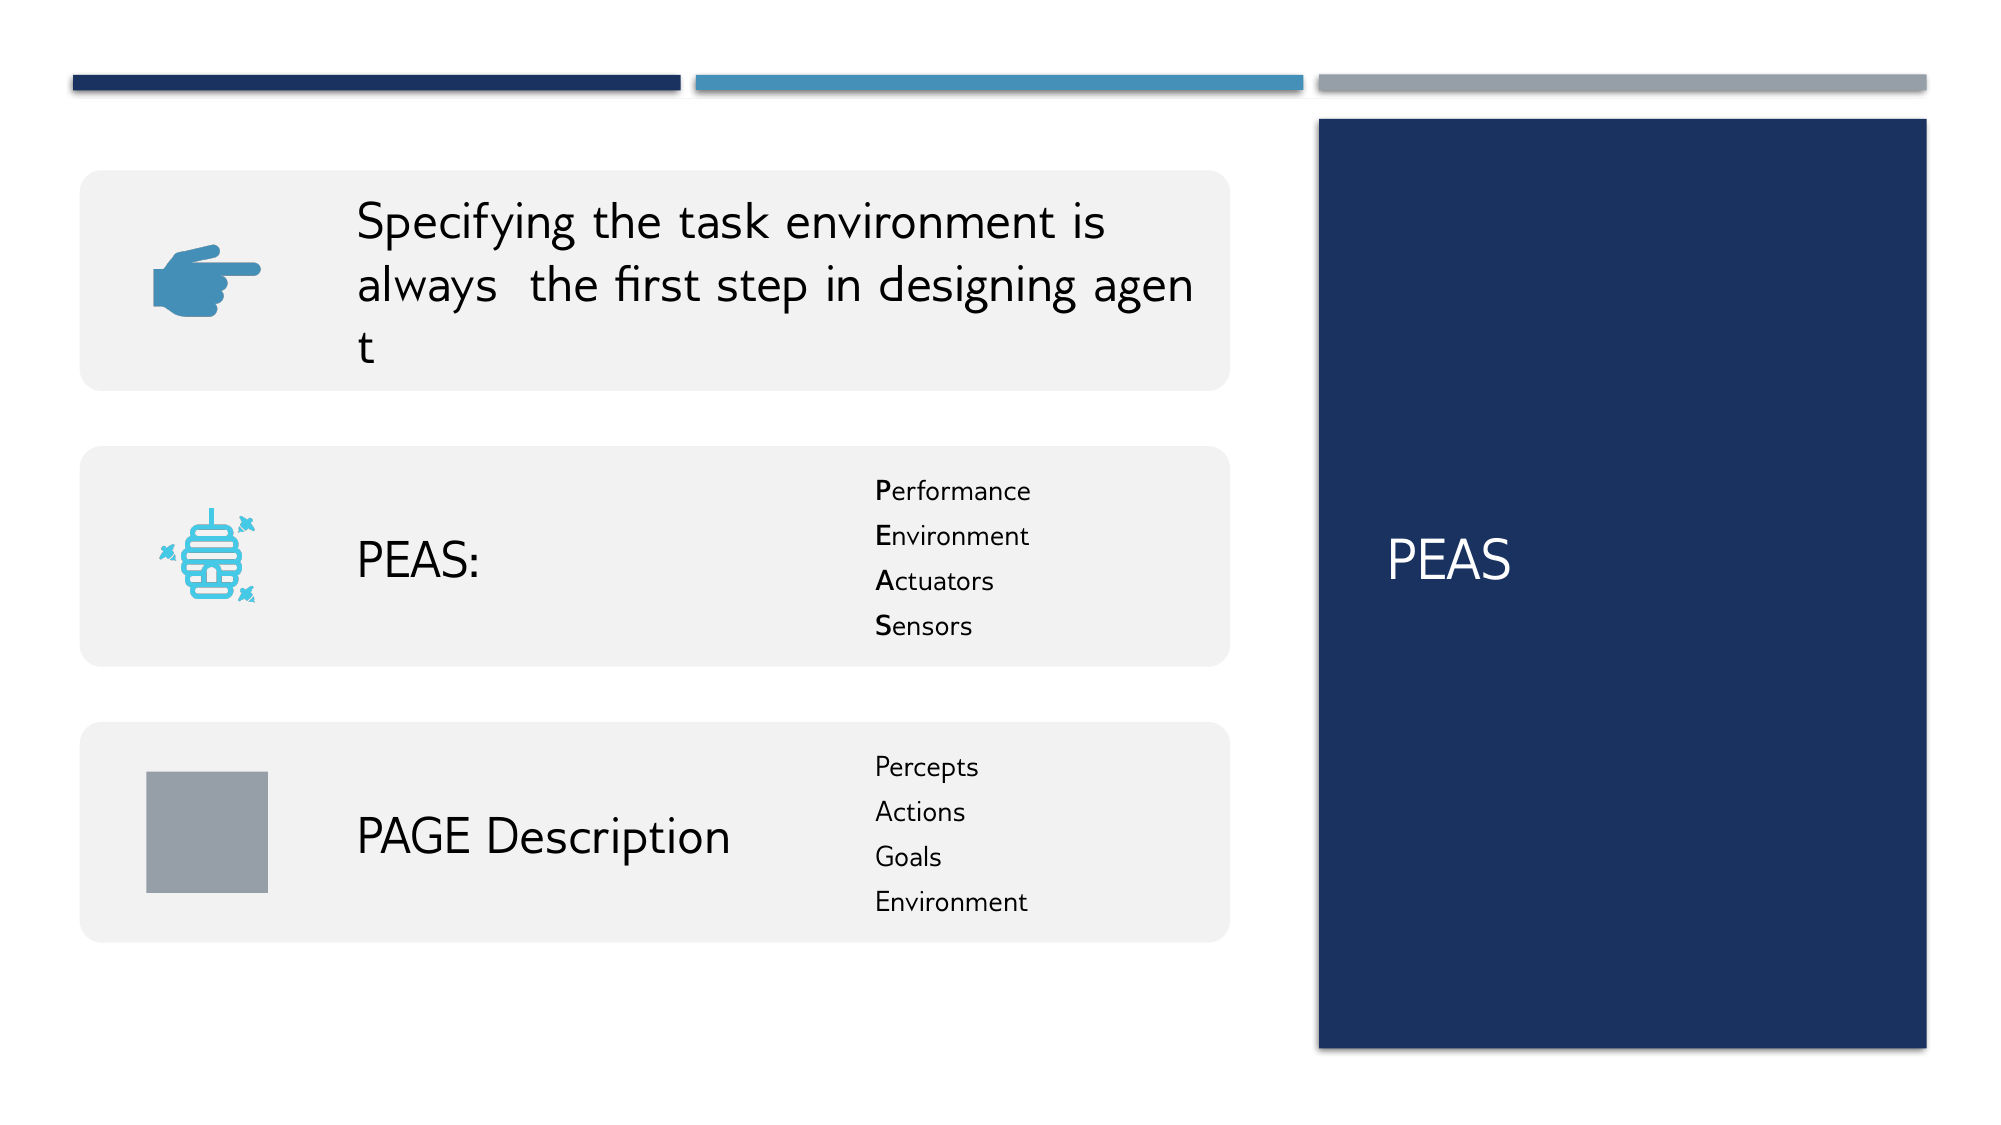

Specifying the task environment is always  the first step in designing agent
PEAS:
Performance
Environment
Actuators
Sensors
PAGE Description
Percepts
Actions
Goals
Environment
# PEAS